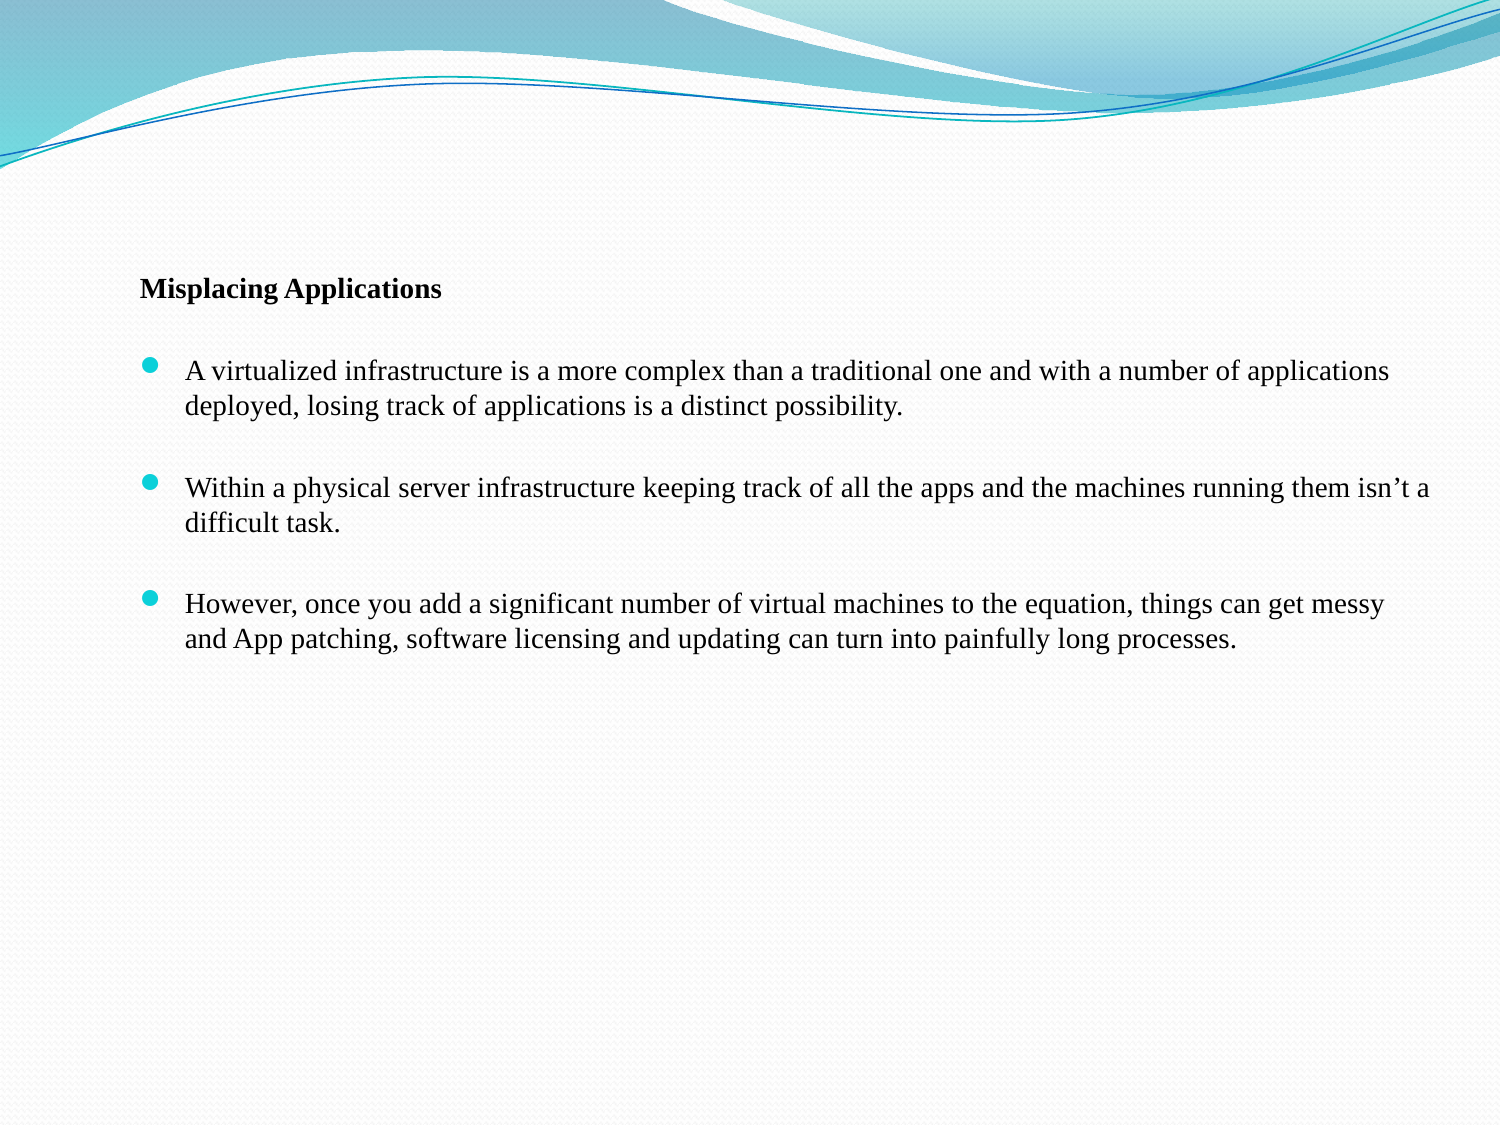

#
Misplacing Applications

A virtualized infrastructure is a more complex than a traditional one and with a number of applications deployed, losing track of applications is a distinct possibility.

Within a physical server infrastructure keeping track of all the apps and the machines running them isn’t a difficult task.

However, once you add a significant number of virtual machines to the equation, things can get messy and App patching, software licensing and updating can turn into painfully long processes.